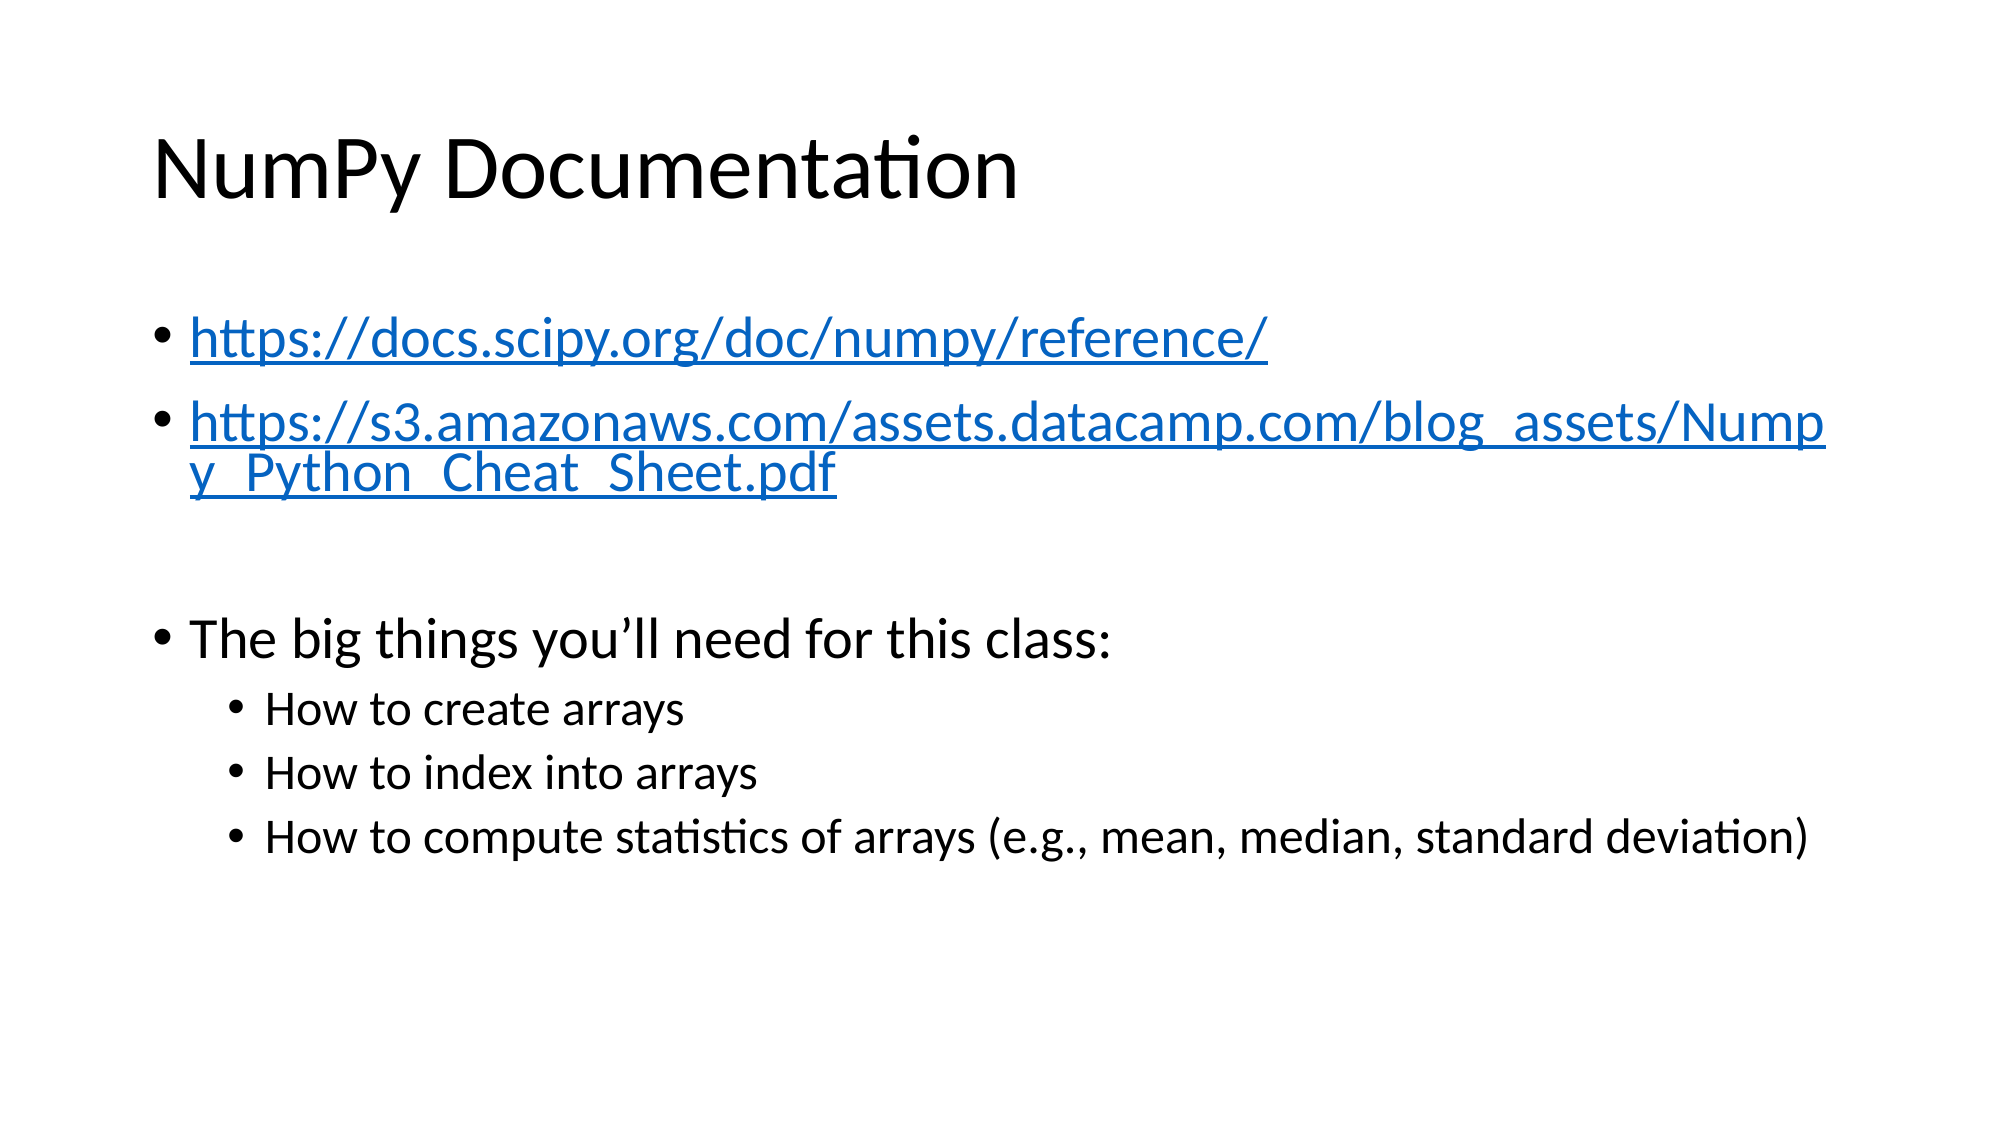

# NumPy Documentation
https://docs.scipy.org/doc/numpy/reference/
https://s3.amazonaws.com/assets.datacamp.com/blog_assets/Numpy_Python_Cheat_Sheet.pdf

The big things you’ll need for this class:
How to create arrays
How to index into arrays
How to compute statistics of arrays (e.g., mean, median, standard deviation)